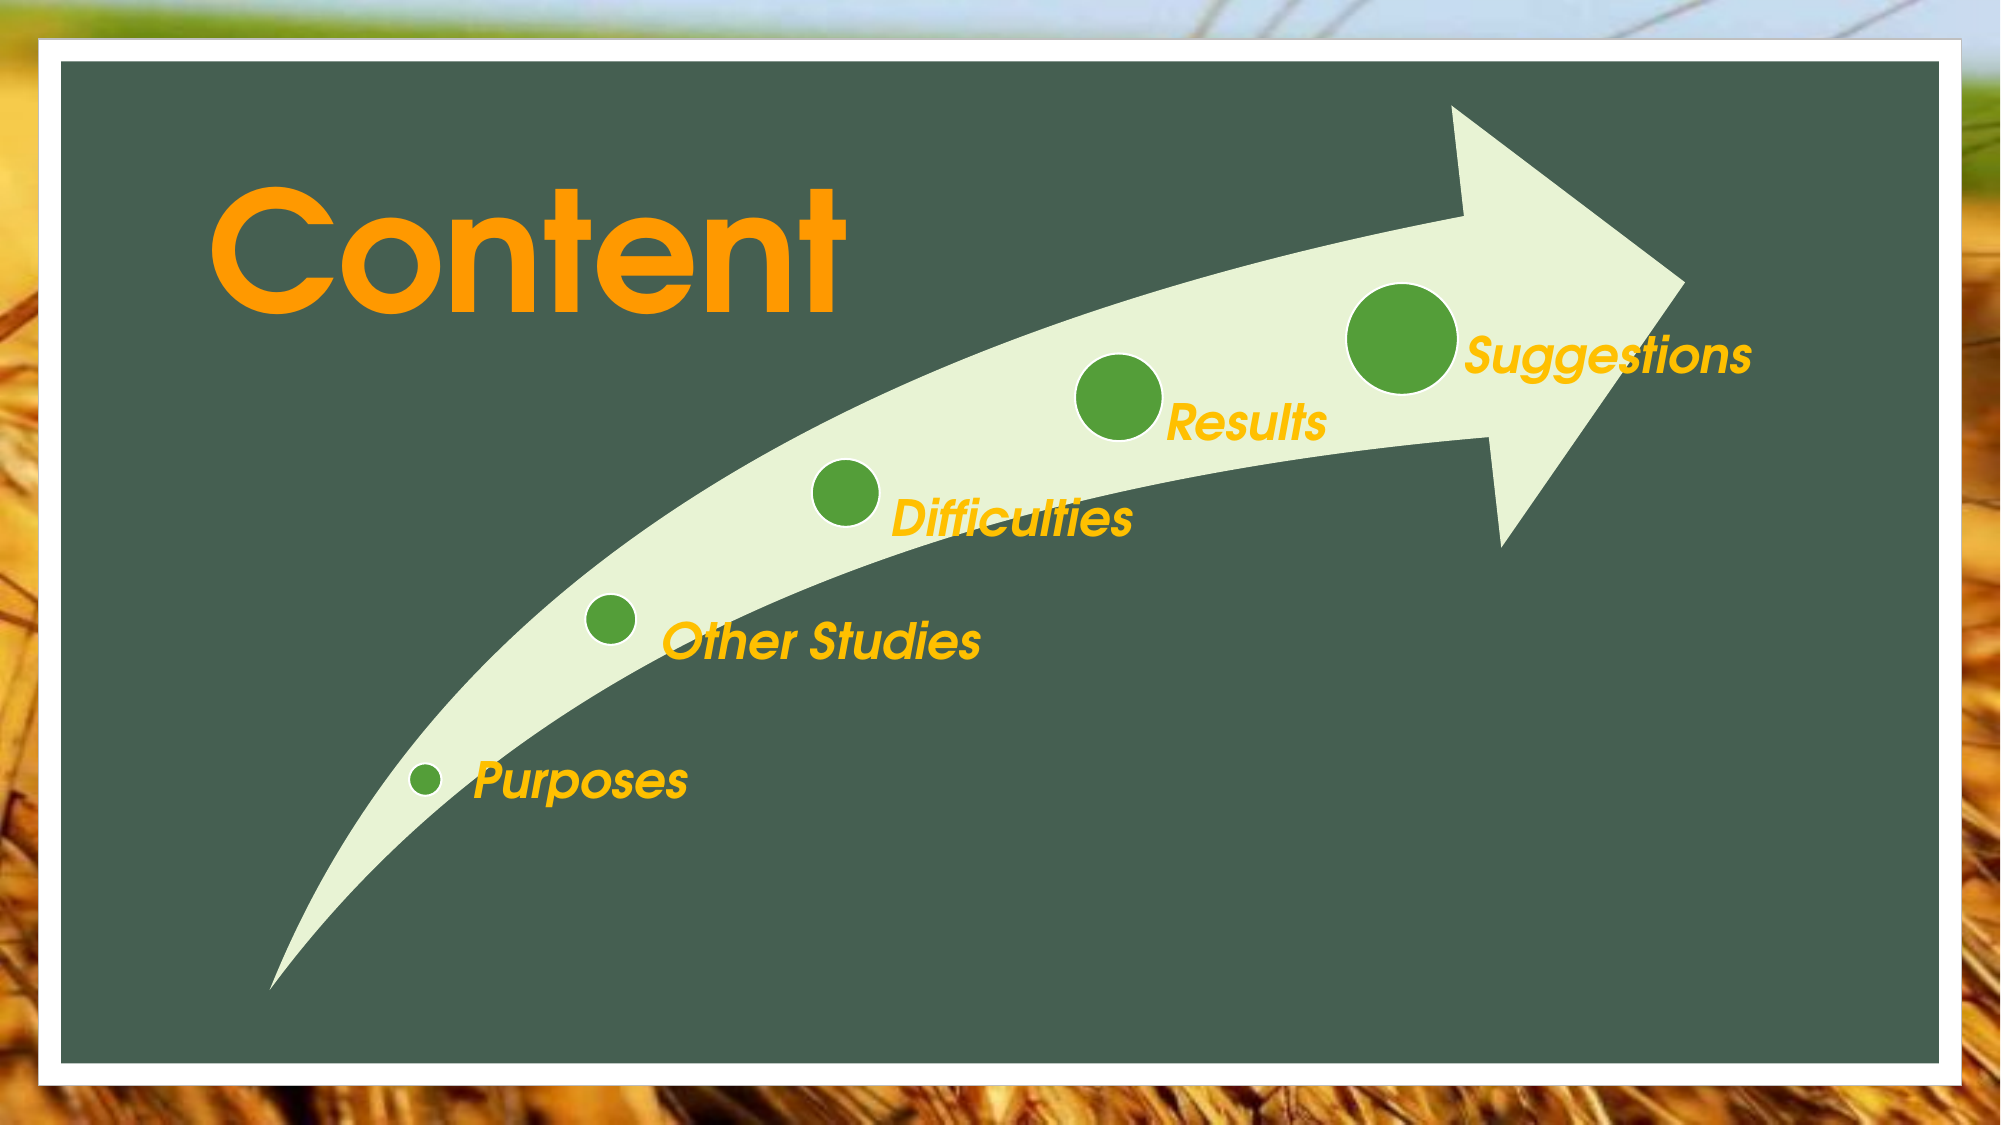

Purposes
Other Studies
Difficulties
Results
Suggestions
Content